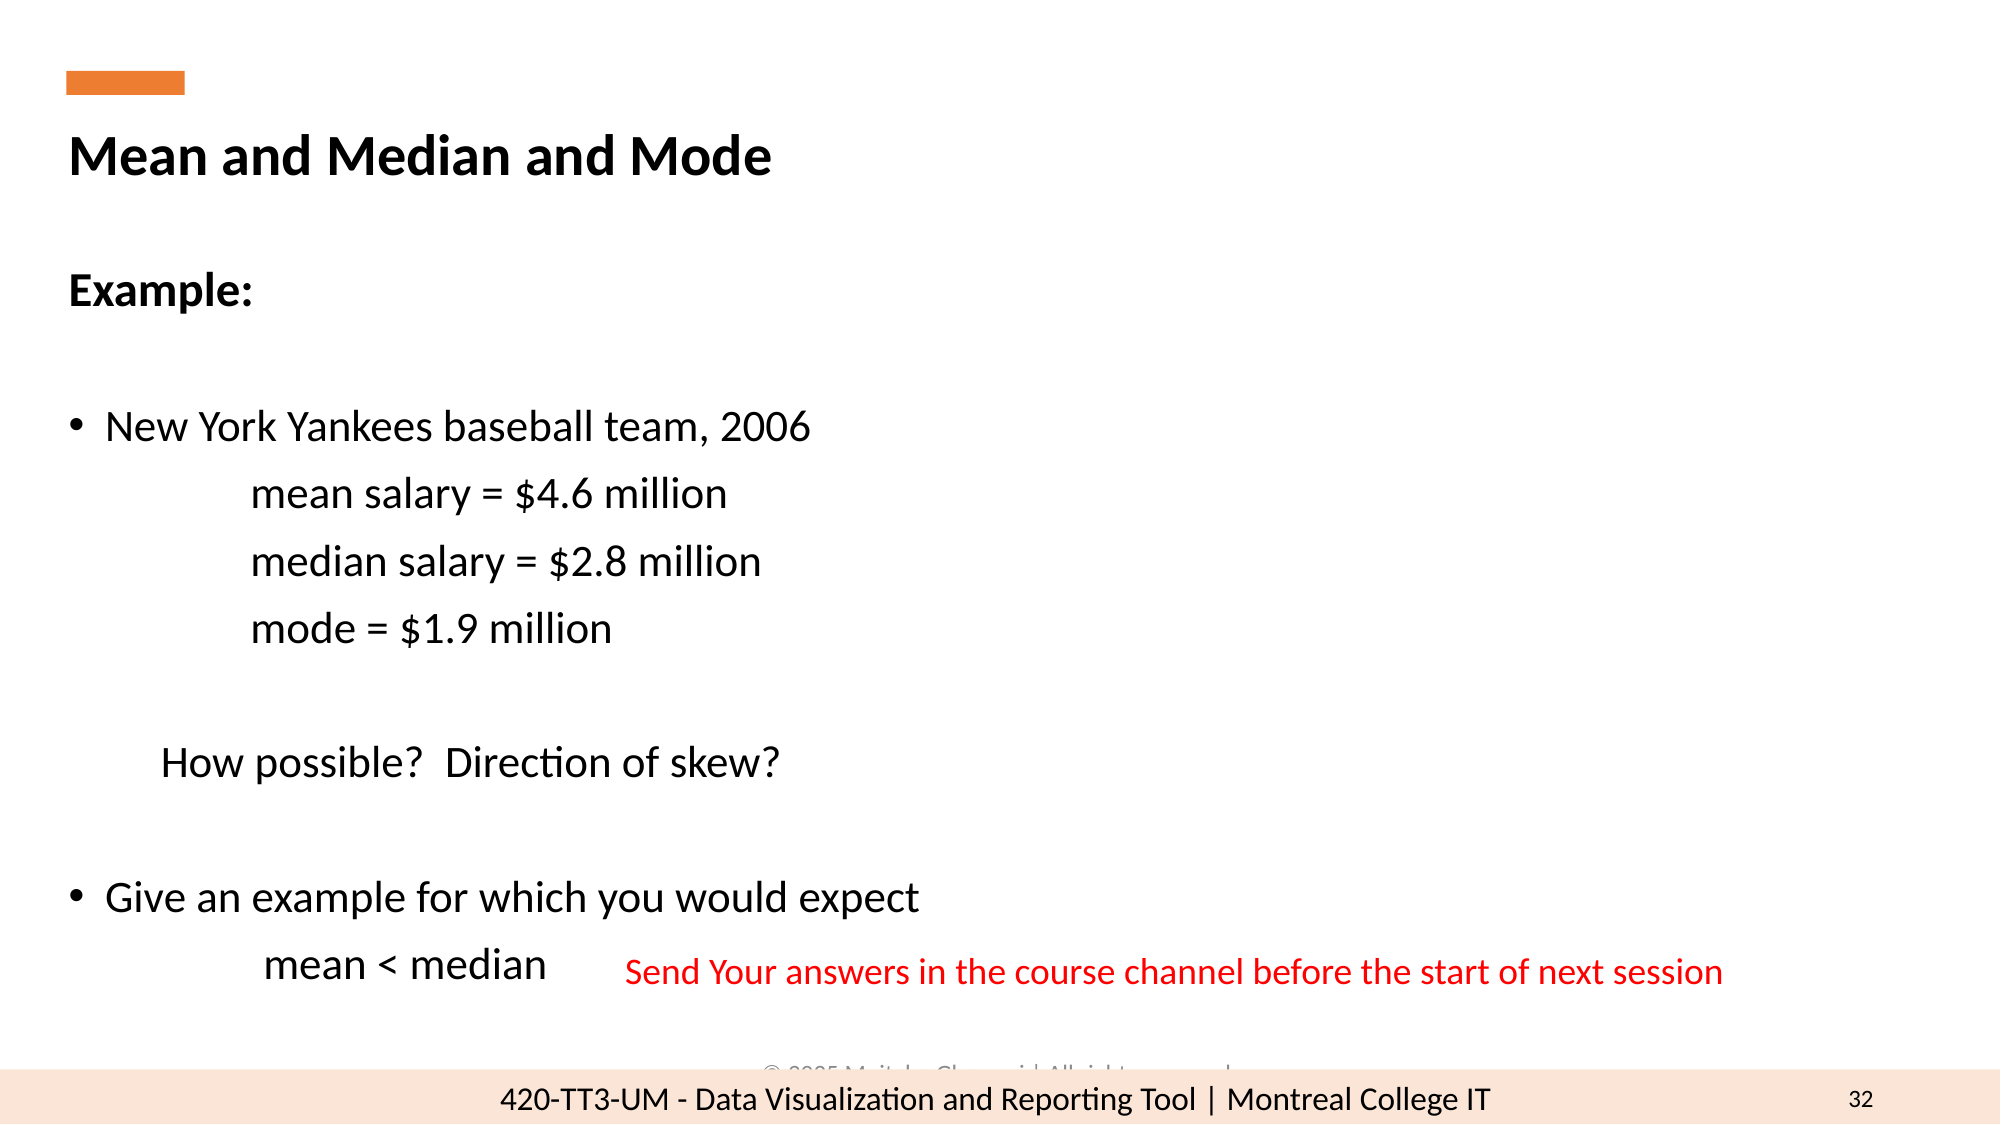

Mean and Median and Mode
Example:

New York Yankees baseball team, 2006
         	 mean salary = $4.6 million
          	 median salary = $2.8 million
	      	 mode = $1.9 million

         How possible?  Direction of skew?

Give an example for which you would expect
                   mean < median
Send Your answers in the course channel before the start of next session
© 2025 Mojtaba Ghasemi | All rights reserved.
32
420-TT3-UM - Data Visualization and Reporting Tool | Montreal College IT